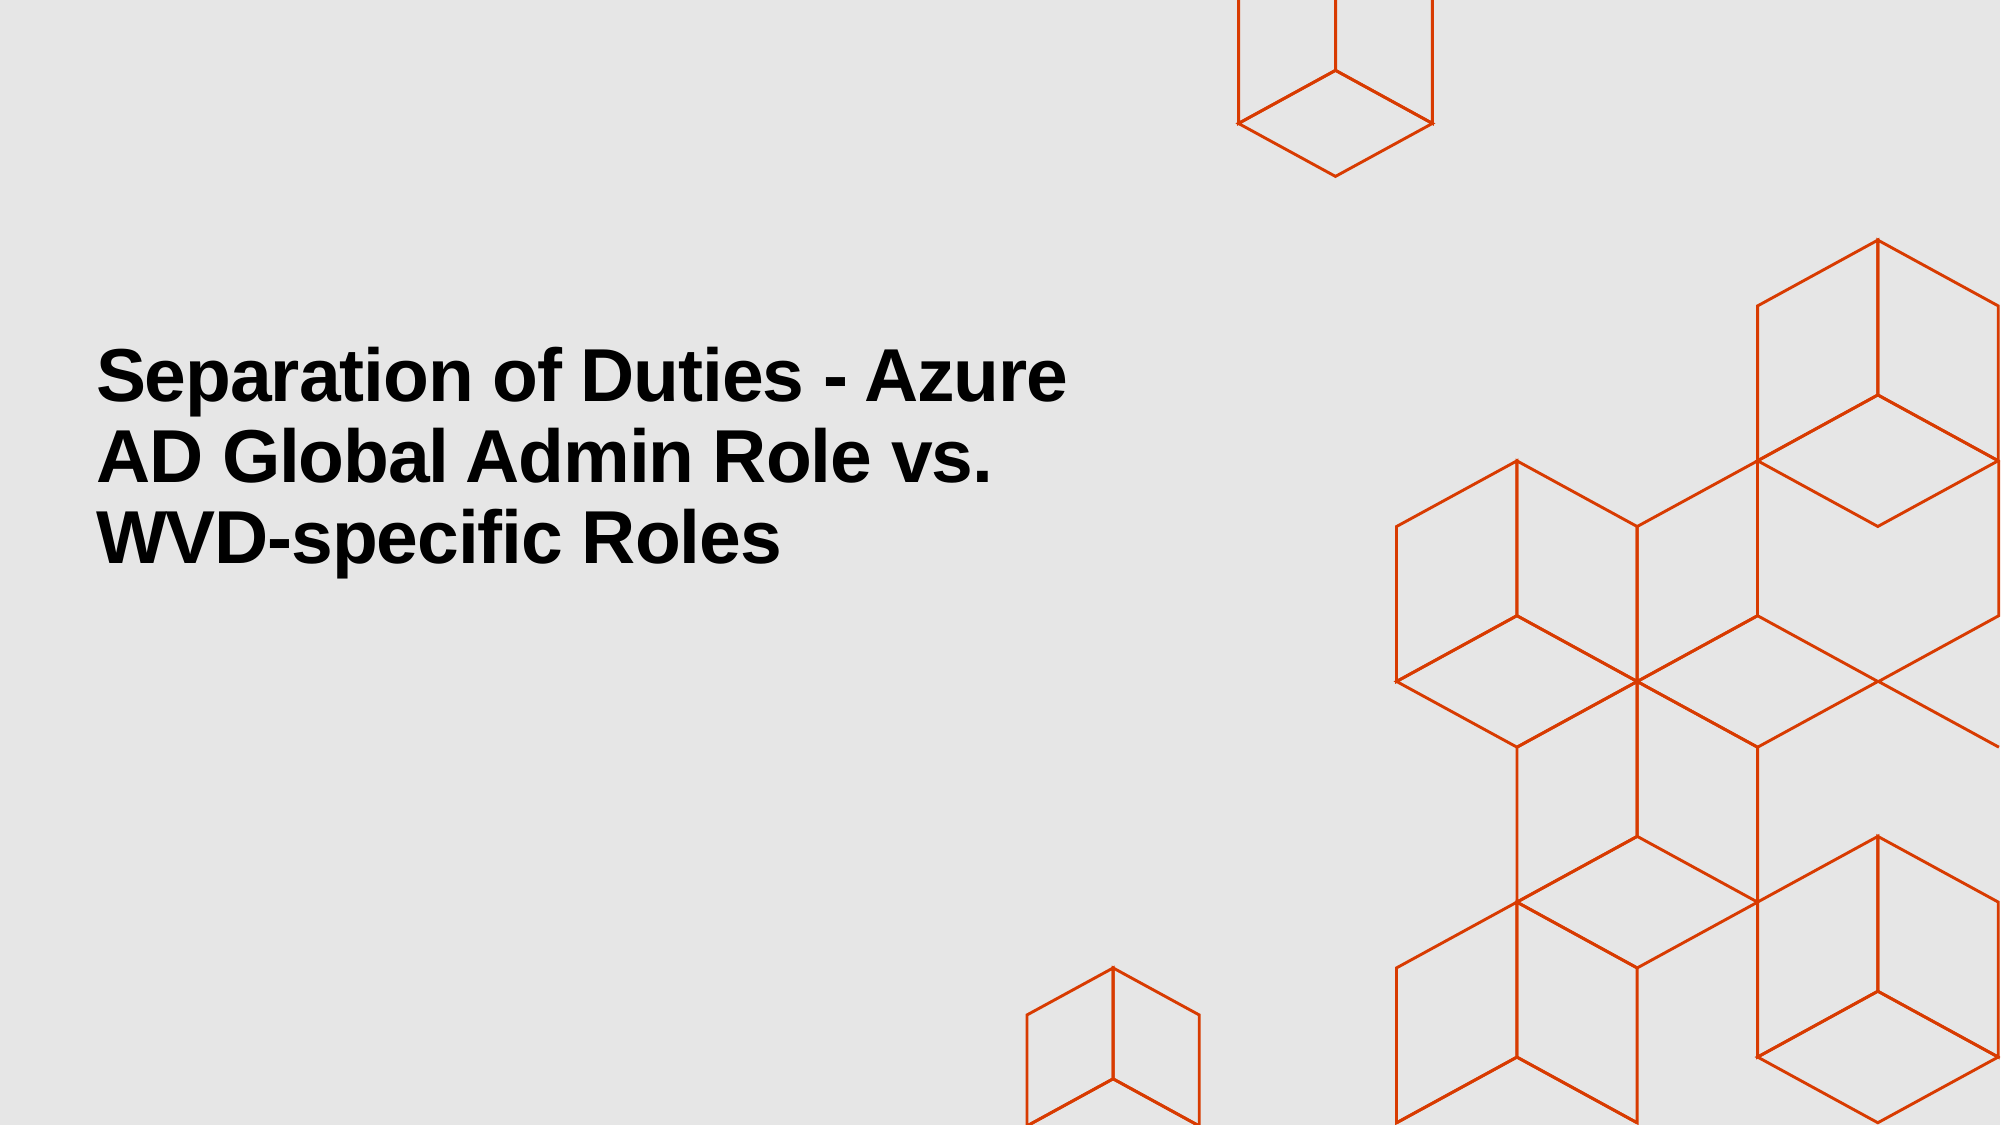

# Separation of Duties - Azure AD Global Admin Role vs. WVD-specific Roles